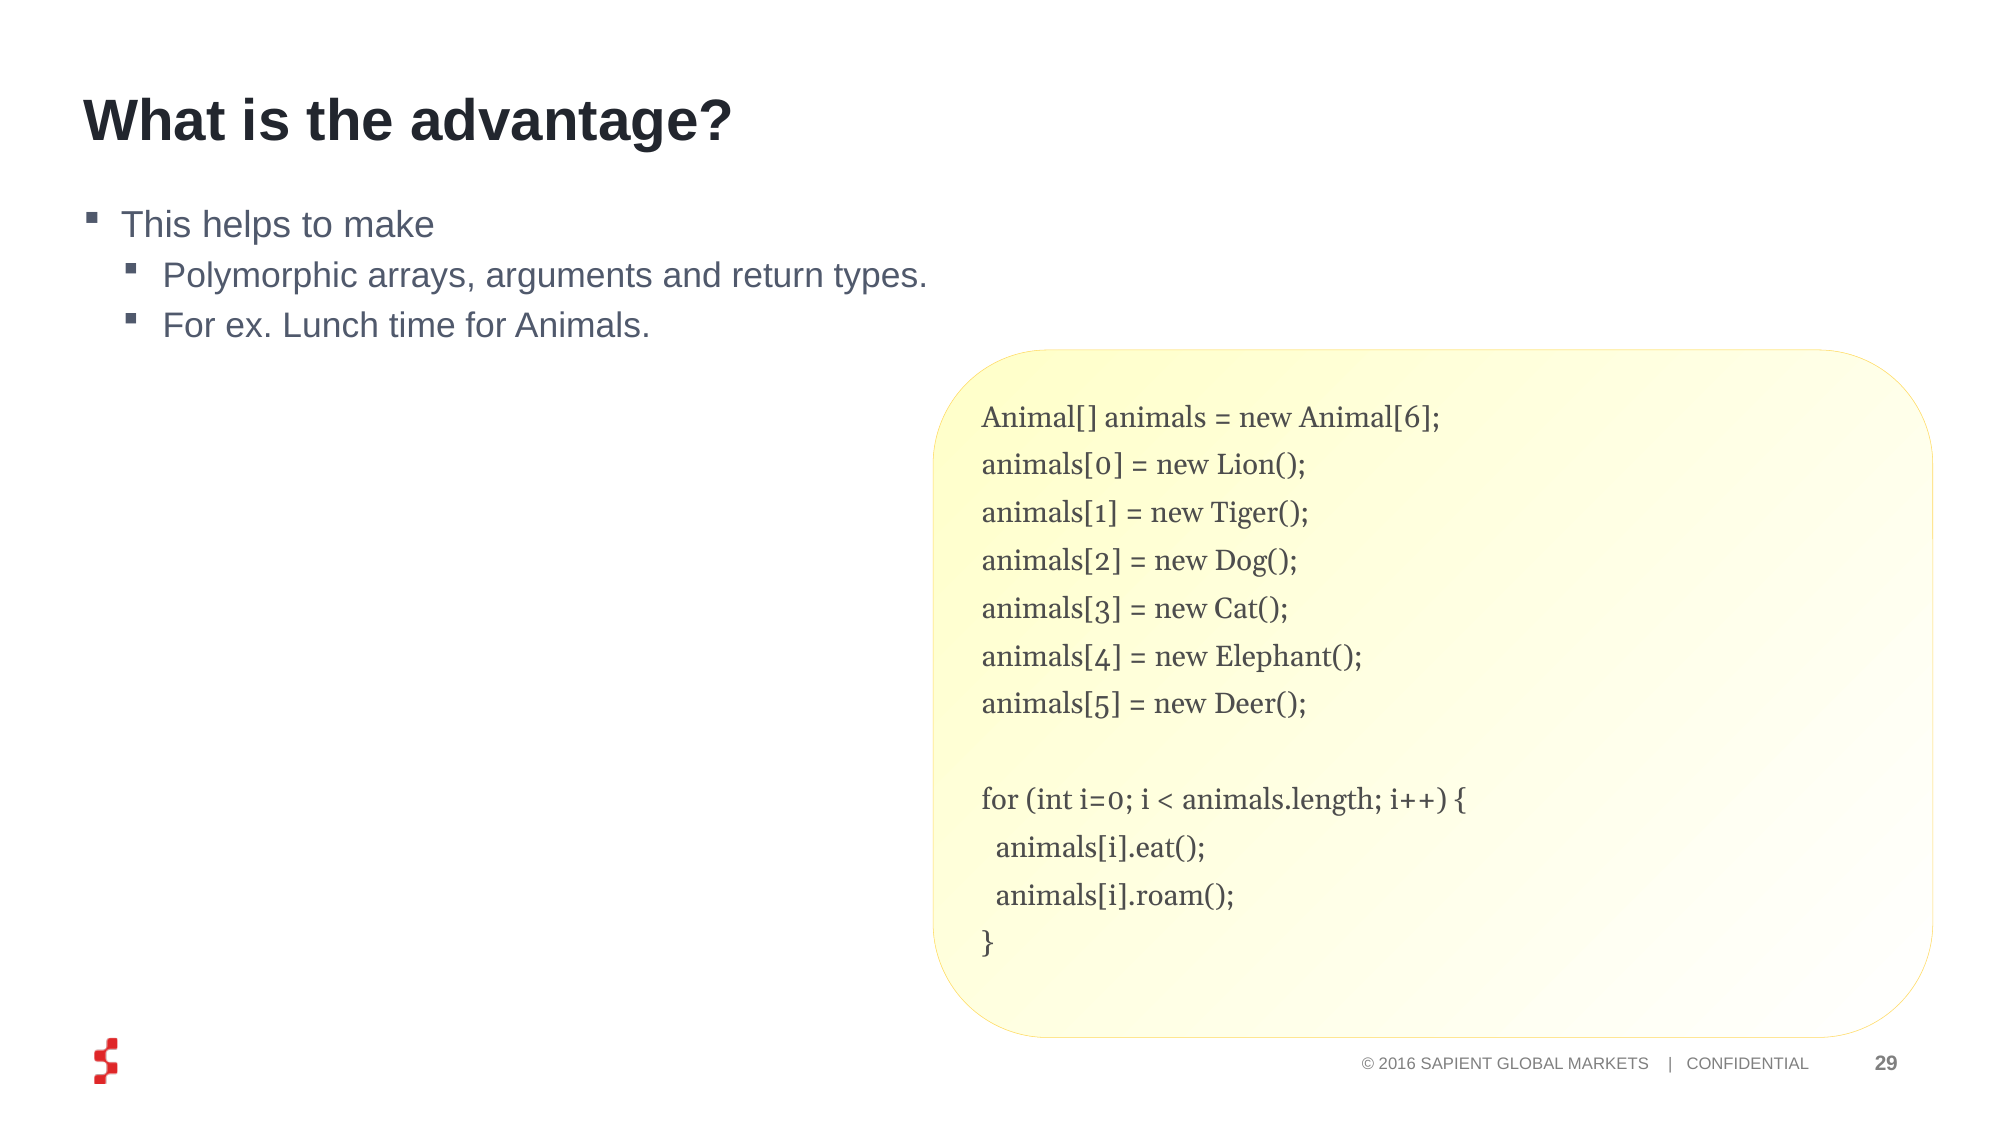

# What is the advantage?

This helps to make
Polymorphic arrays, arguments and return types.
For ex. Lunch time for Animals.

Animal[] animals = new Animal[6];
animals[0] = new Lion();
animals[1] = new Tiger();
animals[2] = new Dog();
animals[3] = new Cat();
animals[4] = new Elephant();
animals[5] = new Deer();

for (int i=0; i < animals.length; i++) {
  animals[i].eat();
  animals[i].roam();
}